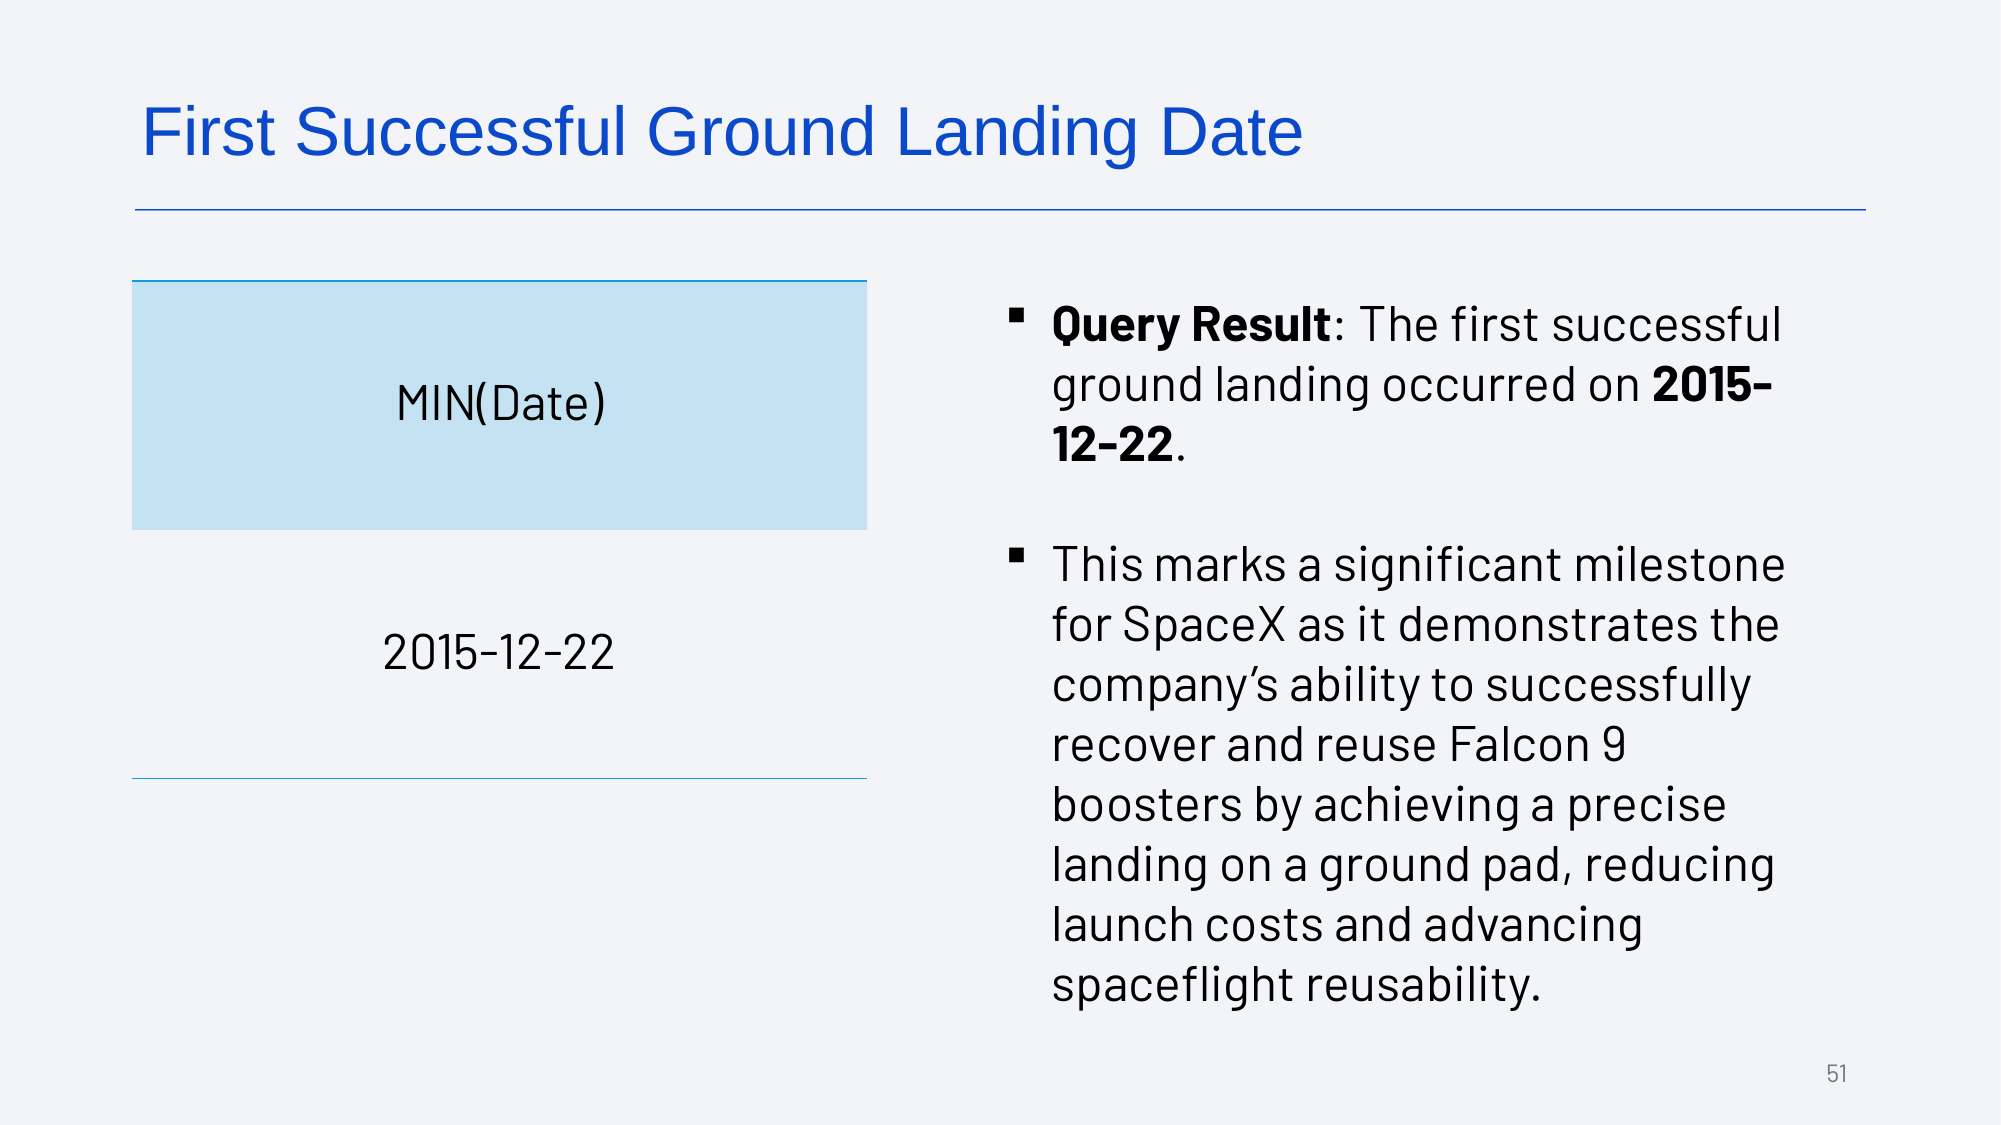

First Successful Ground Landing Date
| MIN(Date) |
| --- |
| 2015-12-22 |
Query Result: The first successful ground landing occurred on 2015-12-22.

This marks a significant milestone for SpaceX as it demonstrates the company’s ability to successfully recover and reuse Falcon 9 boosters by achieving a precise landing on a ground pad, reducing launch costs and advancing spaceflight reusability.
51